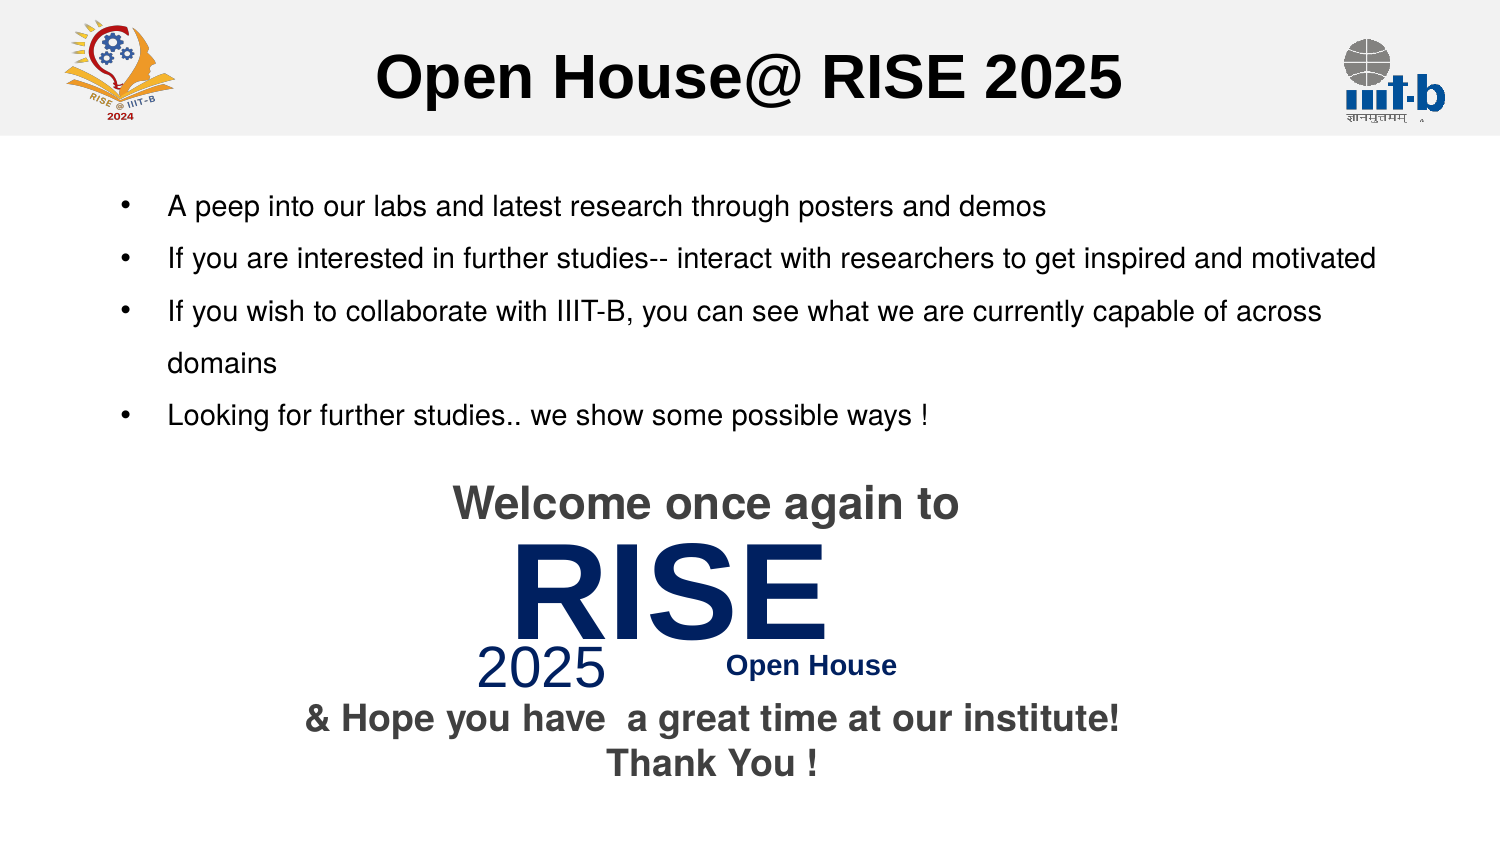

Open House@ RISE 2025
A peep into our labs and latest research through posters and demos
If you are interested in further studies-- interact with researchers to get inspired and motivated
If you wish to collaborate with IIIT-B, you can see what we are currently capable of across domains
Looking for further studies.. we show some possible ways !
Welcome once again to

& Hope you have  a great time at our institute!
Thank You !
RISE
2025
Open House